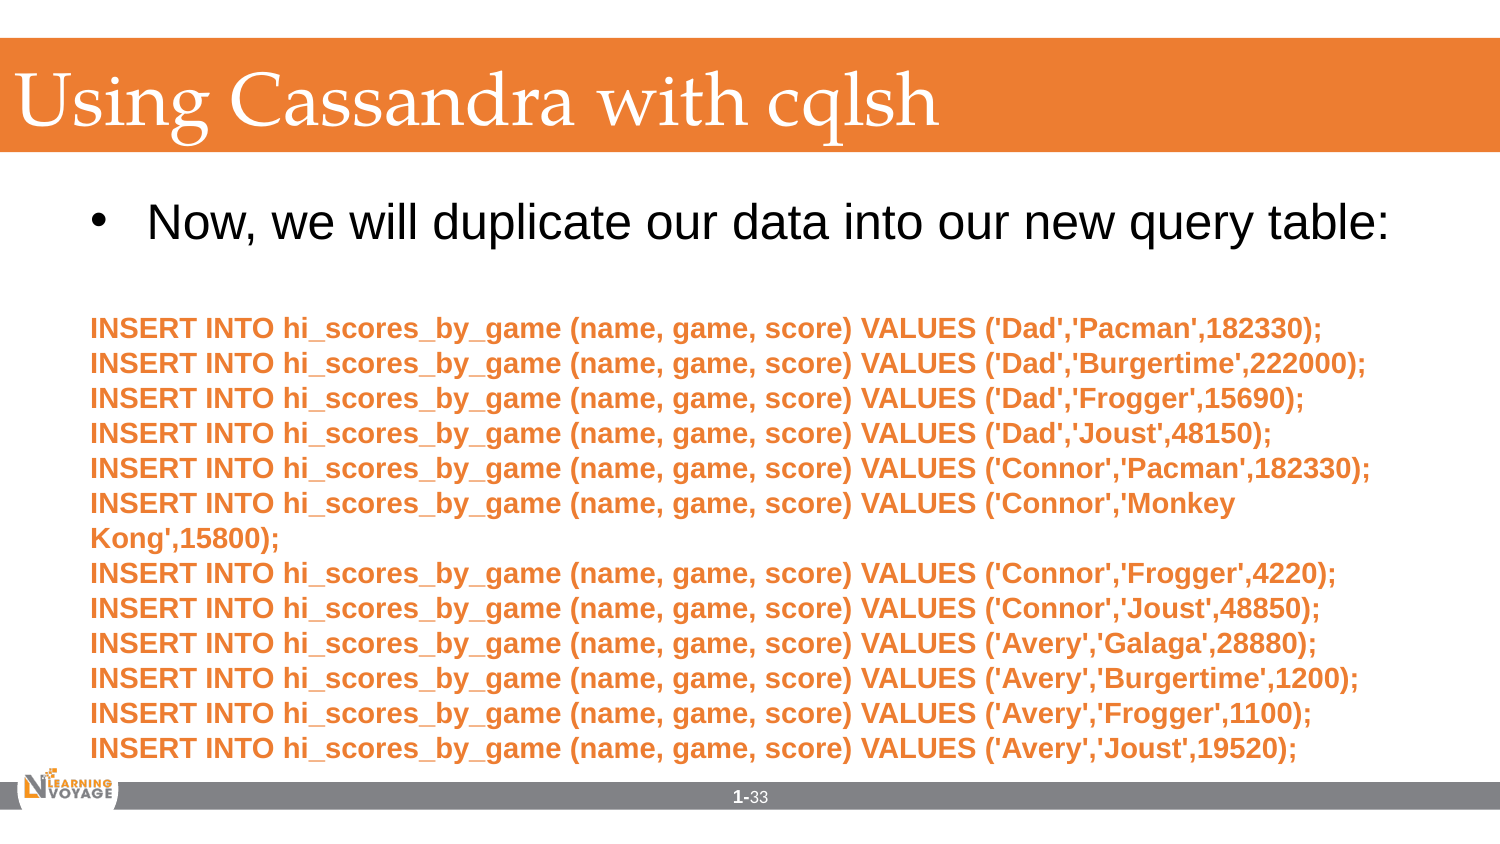

Using Cassandra with cqlsh
Now, we will duplicate our data into our new query table:

INSERT INTO hi_scores_by_game (name, game, score) VALUES ('Dad','Pacman',182330);
INSERT INTO hi_scores_by_game (name, game, score) VALUES ('Dad','Burgertime',222000);
INSERT INTO hi_scores_by_game (name, game, score) VALUES ('Dad','Frogger',15690);
INSERT INTO hi_scores_by_game (name, game, score) VALUES ('Dad','Joust',48150);
INSERT INTO hi_scores_by_game (name, game, score) VALUES ('Connor','Pacman',182330);
INSERT INTO hi_scores_by_game (name, game, score) VALUES ('Connor','Monkey Kong',15800);
INSERT INTO hi_scores_by_game (name, game, score) VALUES ('Connor','Frogger',4220);
INSERT INTO hi_scores_by_game (name, game, score) VALUES ('Connor','Joust',48850);
INSERT INTO hi_scores_by_game (name, game, score) VALUES ('Avery','Galaga',28880);
INSERT INTO hi_scores_by_game (name, game, score) VALUES ('Avery','Burgertime',1200);
INSERT INTO hi_scores_by_game (name, game, score) VALUES ('Avery','Frogger',1100);
INSERT INTO hi_scores_by_game (name, game, score) VALUES ('Avery','Joust',19520);
1-33